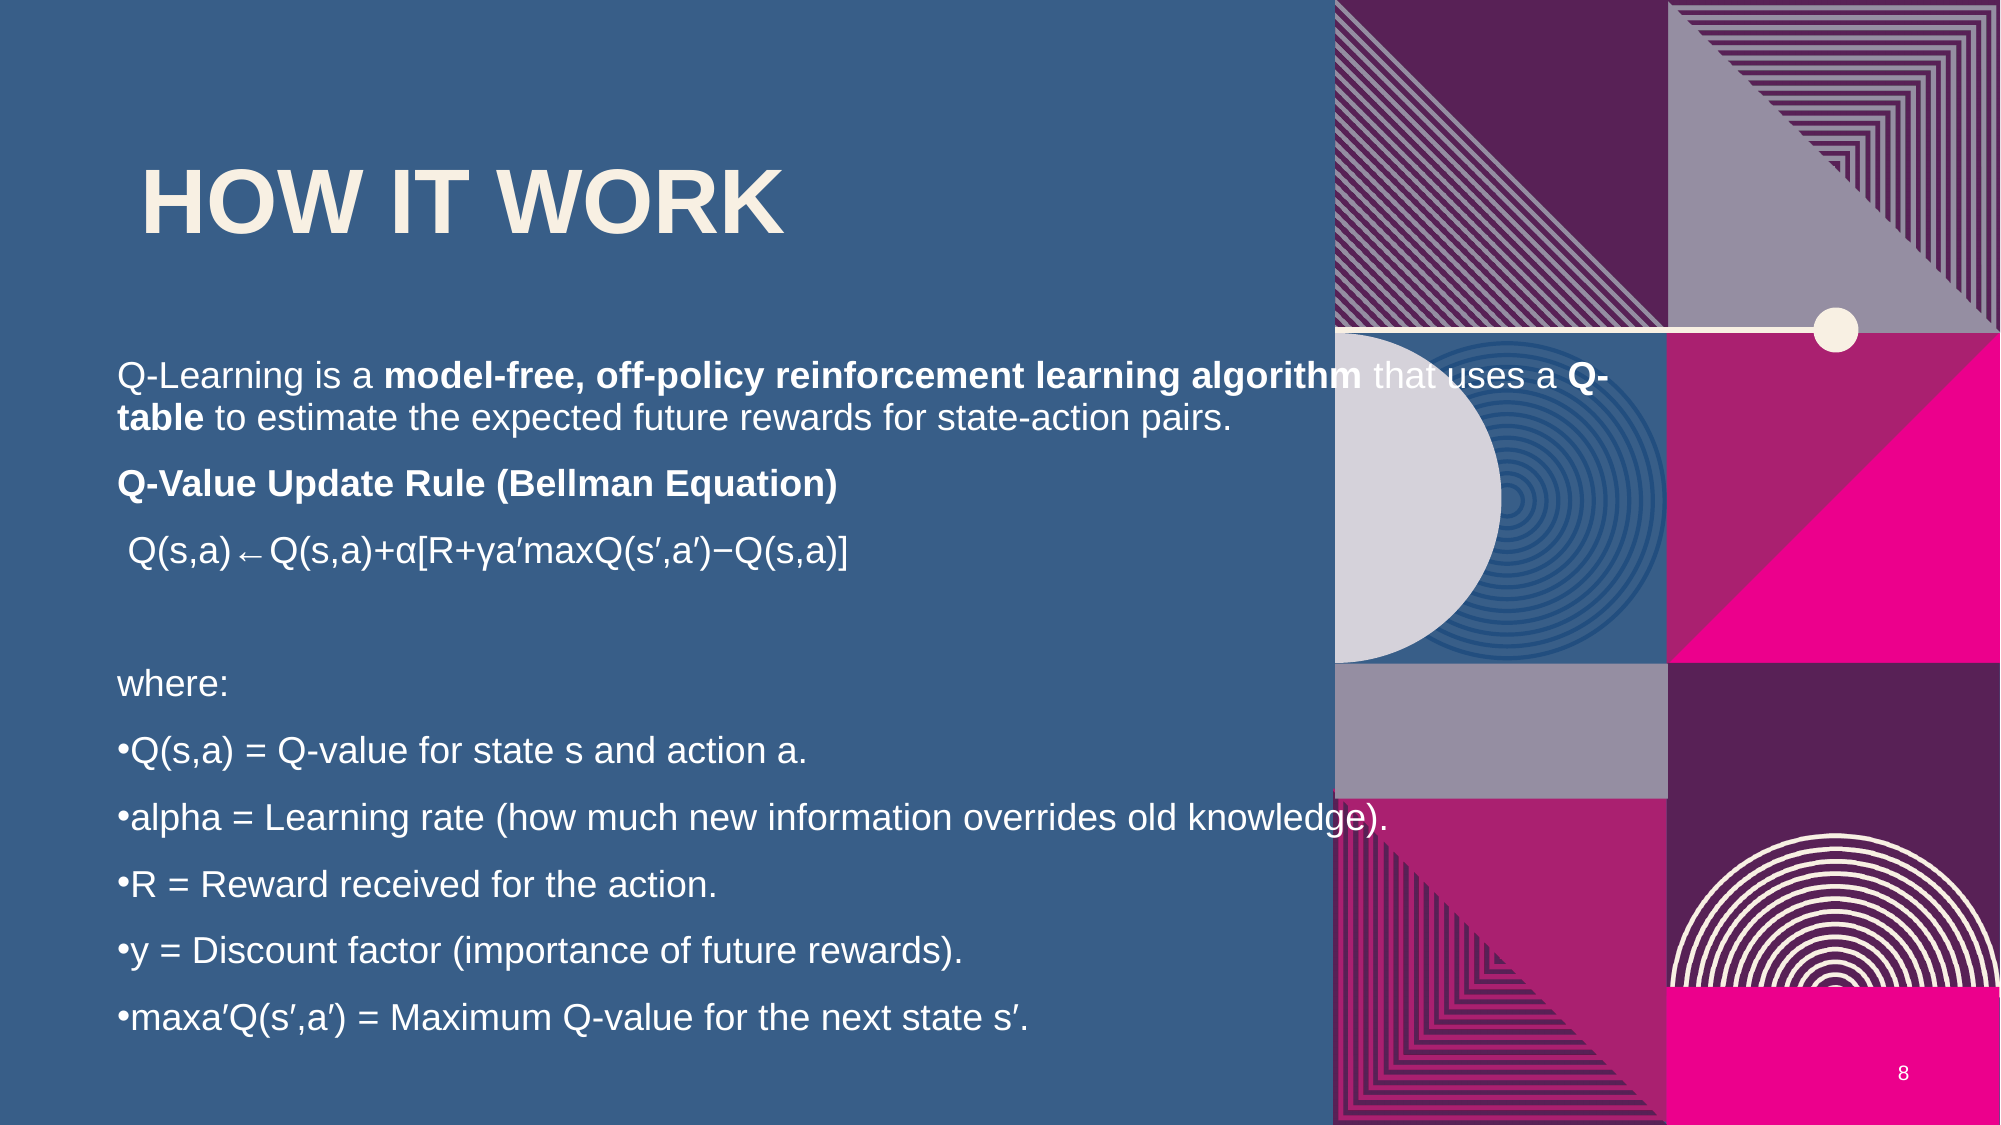

# How it work
Q-Learning is a model-free, off-policy reinforcement learning algorithm that uses a Q-table to estimate the expected future rewards for state-action pairs.
Q-Value Update Rule (Bellman Equation)
 Q(s,a)←Q(s,a)+α[R+γa′max​Q(s′,a′)−Q(s,a)]

where:
Q(s,a) = Q-value for state s and action a.
alpha = Learning rate (how much new information overrides old knowledge).
R = Reward received for the action.
y = Discount factor (importance of future rewards).
maxa′​Q(s′,a′) = Maximum Q-value for the next state s′.

8